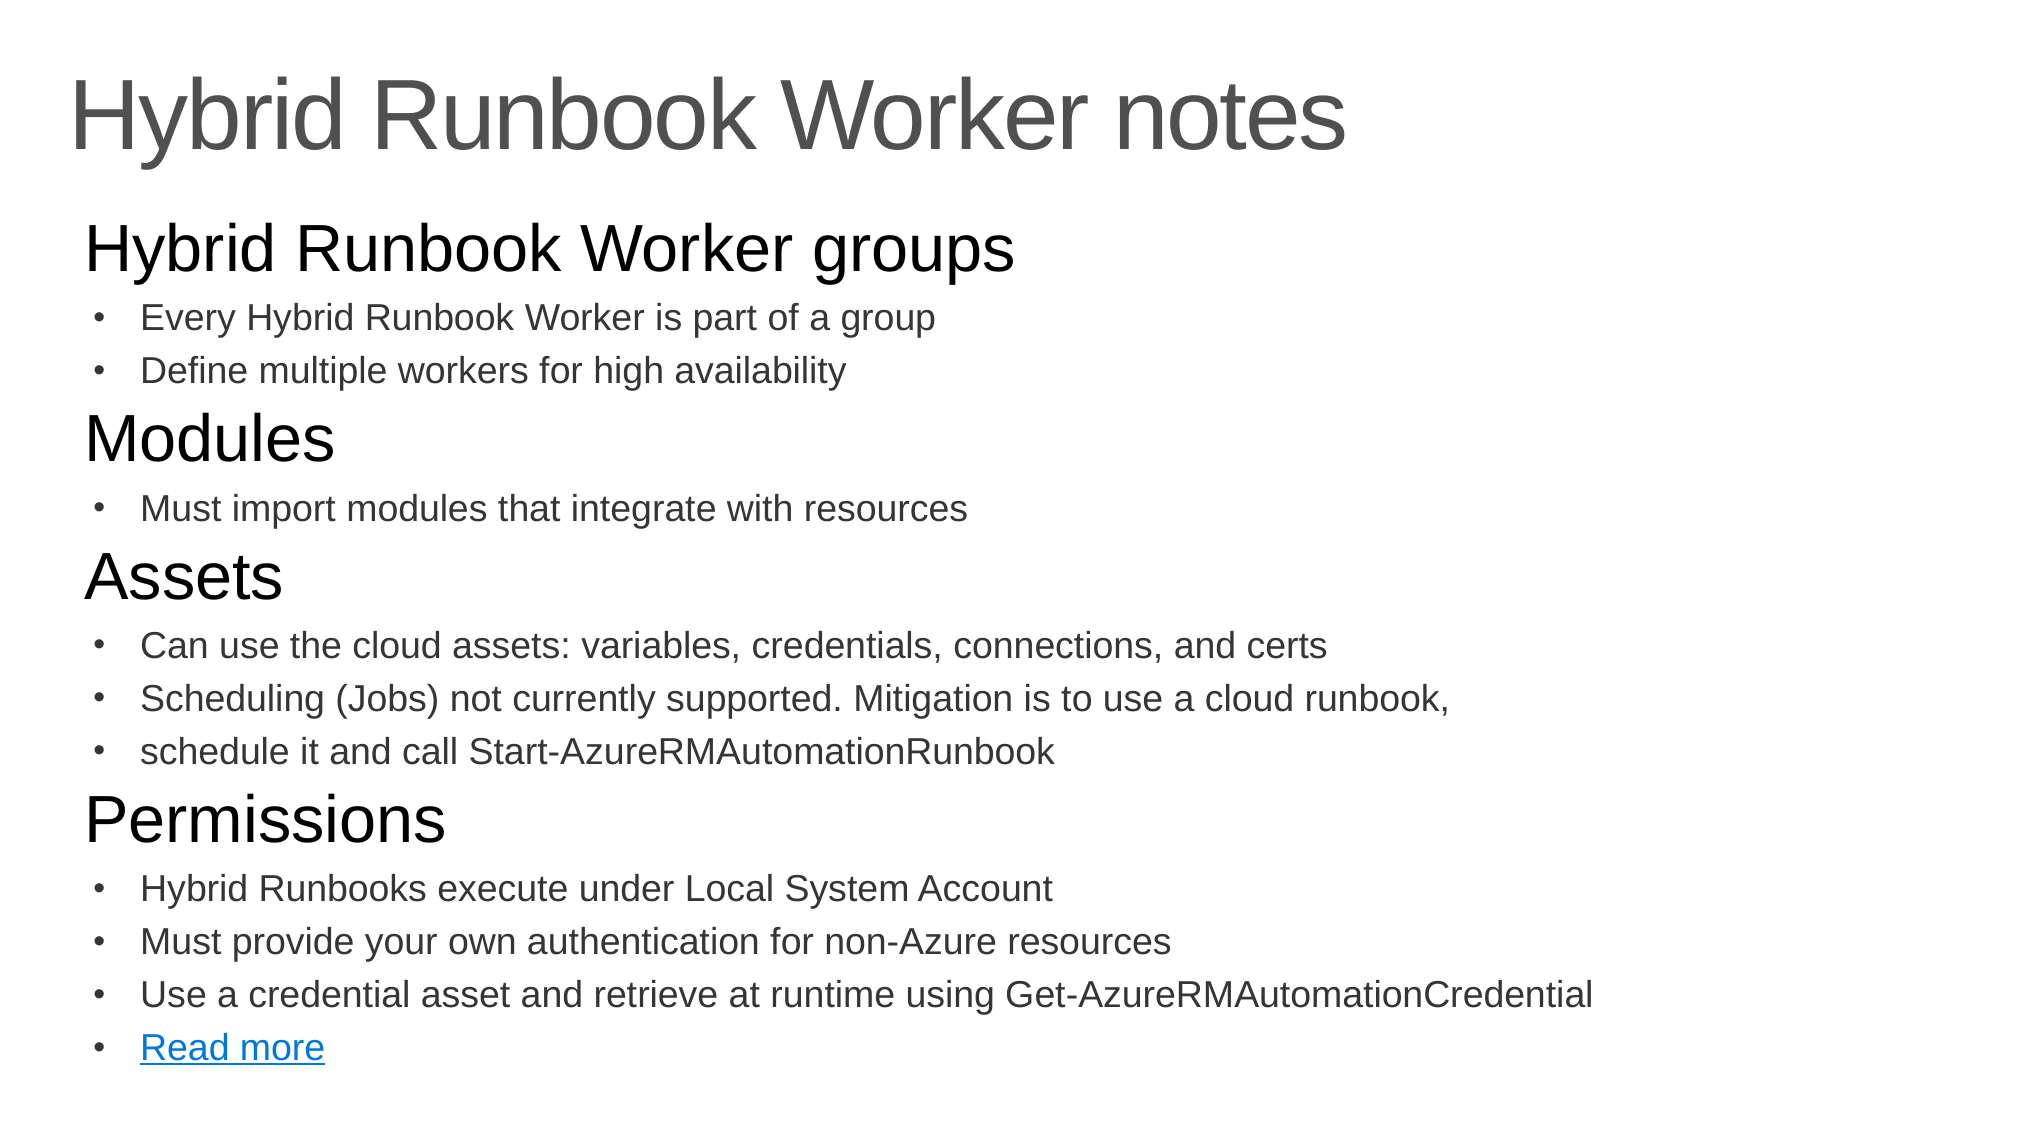

# Hybrid Runbook Worker notes
Hybrid Runbook Worker groups
Every Hybrid Runbook Worker is part of a group
Define multiple workers for high availability
Modules
Must import modules that integrate with resources
Assets
Can use the cloud assets: variables, credentials, connections, and certs
Scheduling (Jobs) not currently supported. Mitigation is to use a cloud runbook,
schedule it and call Start-AzureRMAutomationRunbook
Permissions
Hybrid Runbooks execute under Local System Account
Must provide your own authentication for non-Azure resources
Use a credential asset and retrieve at runtime using Get-AzureRMAutomationCredential
Read more